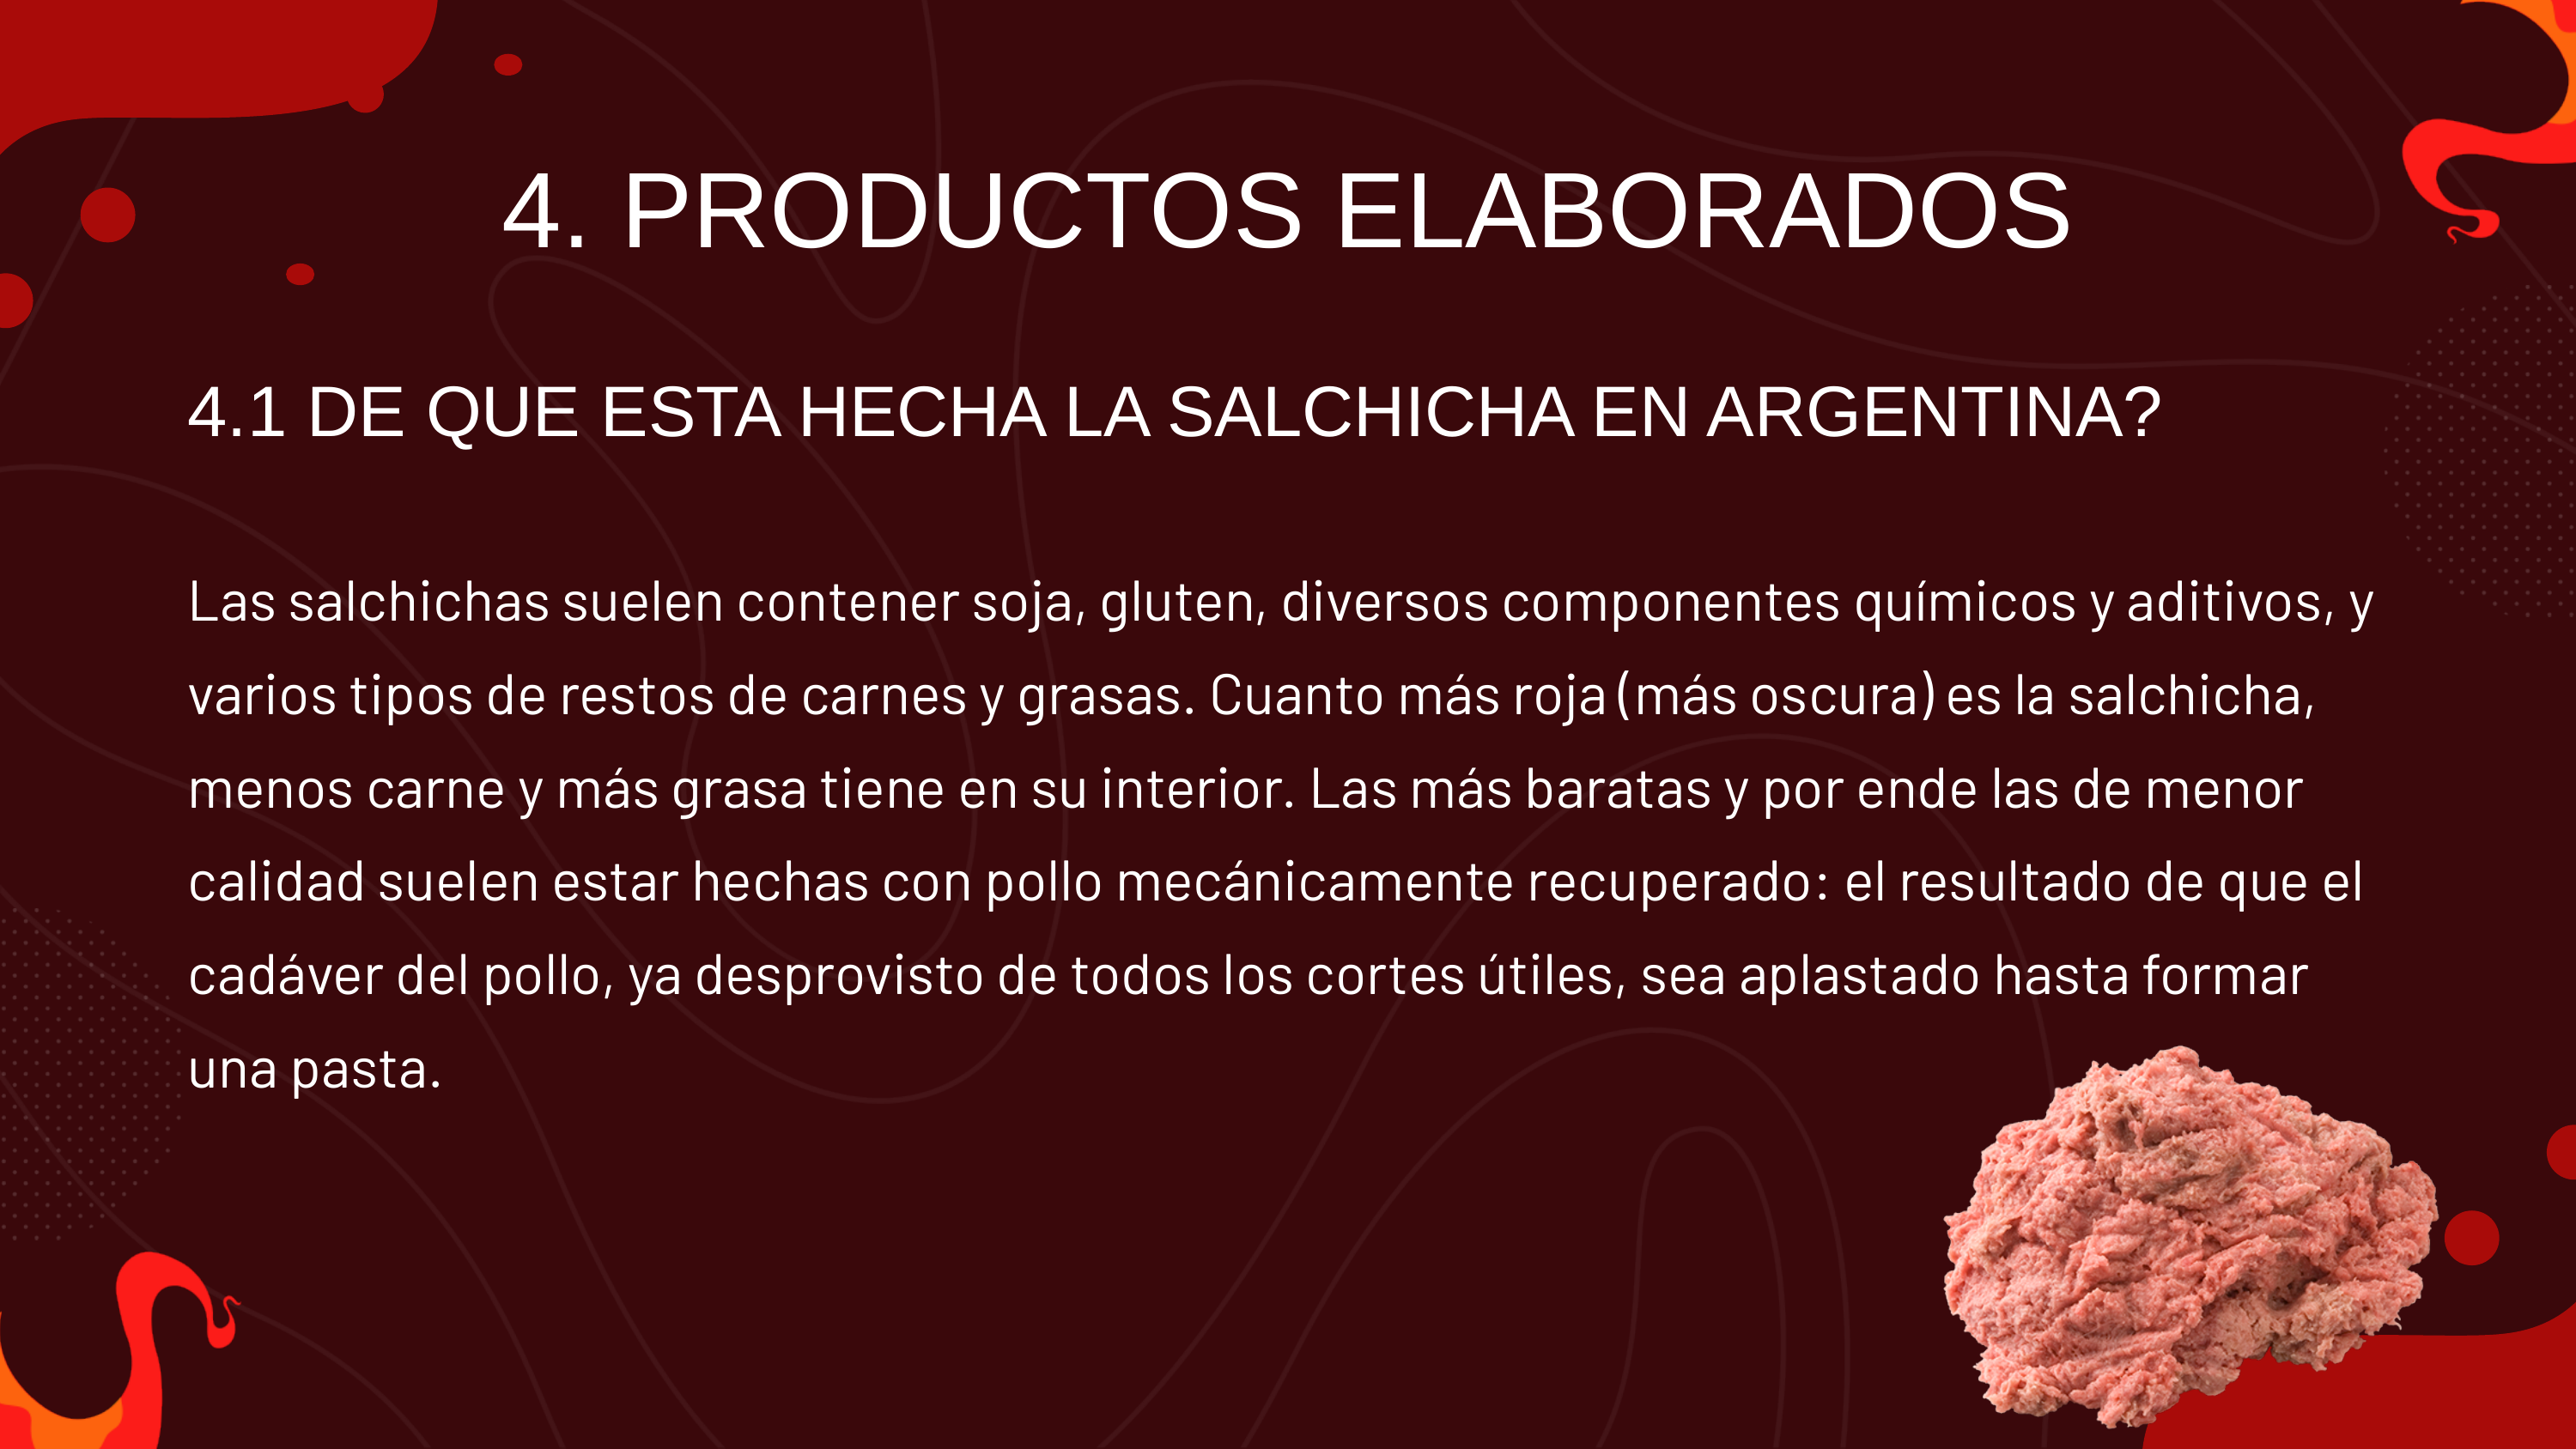

4. PRODUCTOS ELABORADOS

4.1 DE QUE ESTA HECHA LA SALCHICHA EN ARGENTINA?
Las salchichas suelen contener soja, gluten, diversos componentes químicos y aditivos, y varios tipos de restos de carnes y grasas. Cuanto más roja (más oscura) es la salchicha, menos carne y más grasa tiene en su interior. Las más baratas y por ende las de menor calidad suelen estar hechas con pollo mecánicamente recuperado: el resultado de que el cadáver del pollo, ya desprovisto de todos los cortes útiles, sea aplastado hasta formar una pasta.